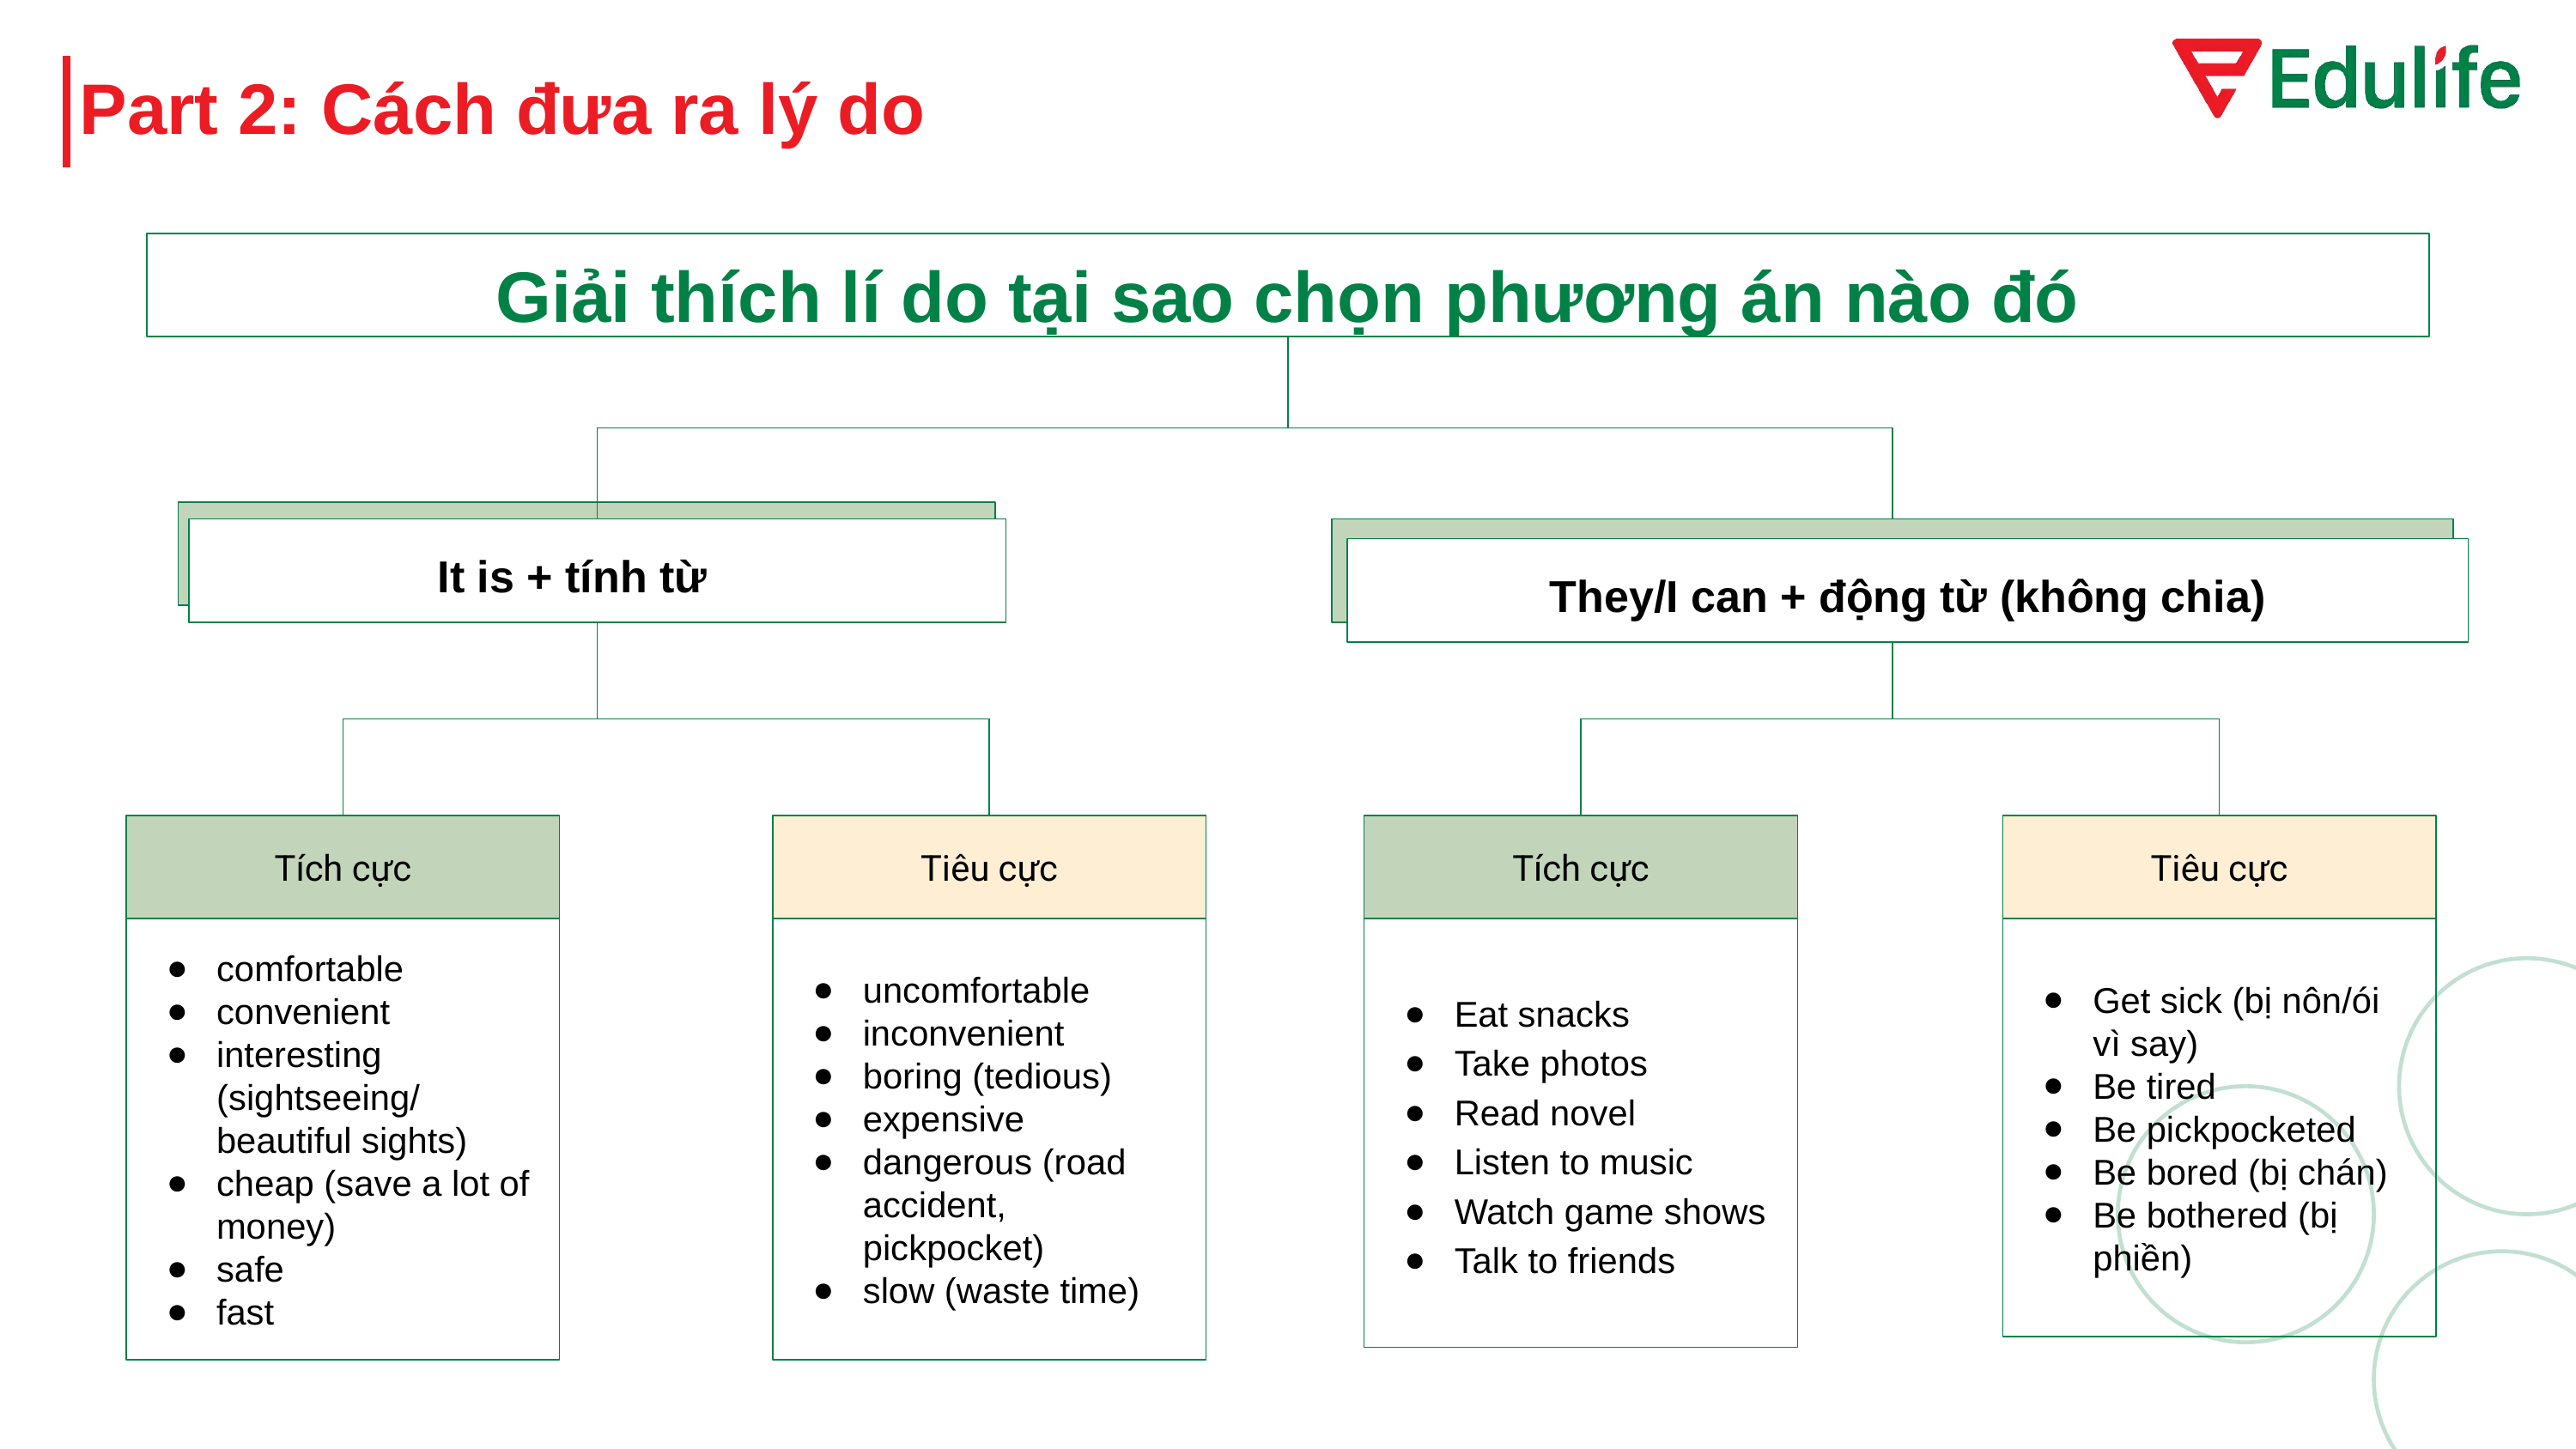

# Part 2: Cách đưa ra lý do
Giải thích lí do tại sao chọn phương án nào đó

It is + tính từ

They/I can + động từ (không chia)
Tích cực
Tích cực
Tiêu cực
Tiêu cực
Eat snacks
Take photos
Read novel
Listen to music
Watch game shows
Talk to friends
Get sick (bị nôn/ói vì say)
Be tired
Be pickpocketed
Be bored (bị chán)
Be bothered (bị phiền)
uncomfortable
inconvenient
boring (tedious)
expensive
dangerous (road accident, pickpocket)
slow (waste time)
comfortable
convenient
interesting (sightseeing/
beautiful sights)
cheap (save a lot of money)
safe
fast